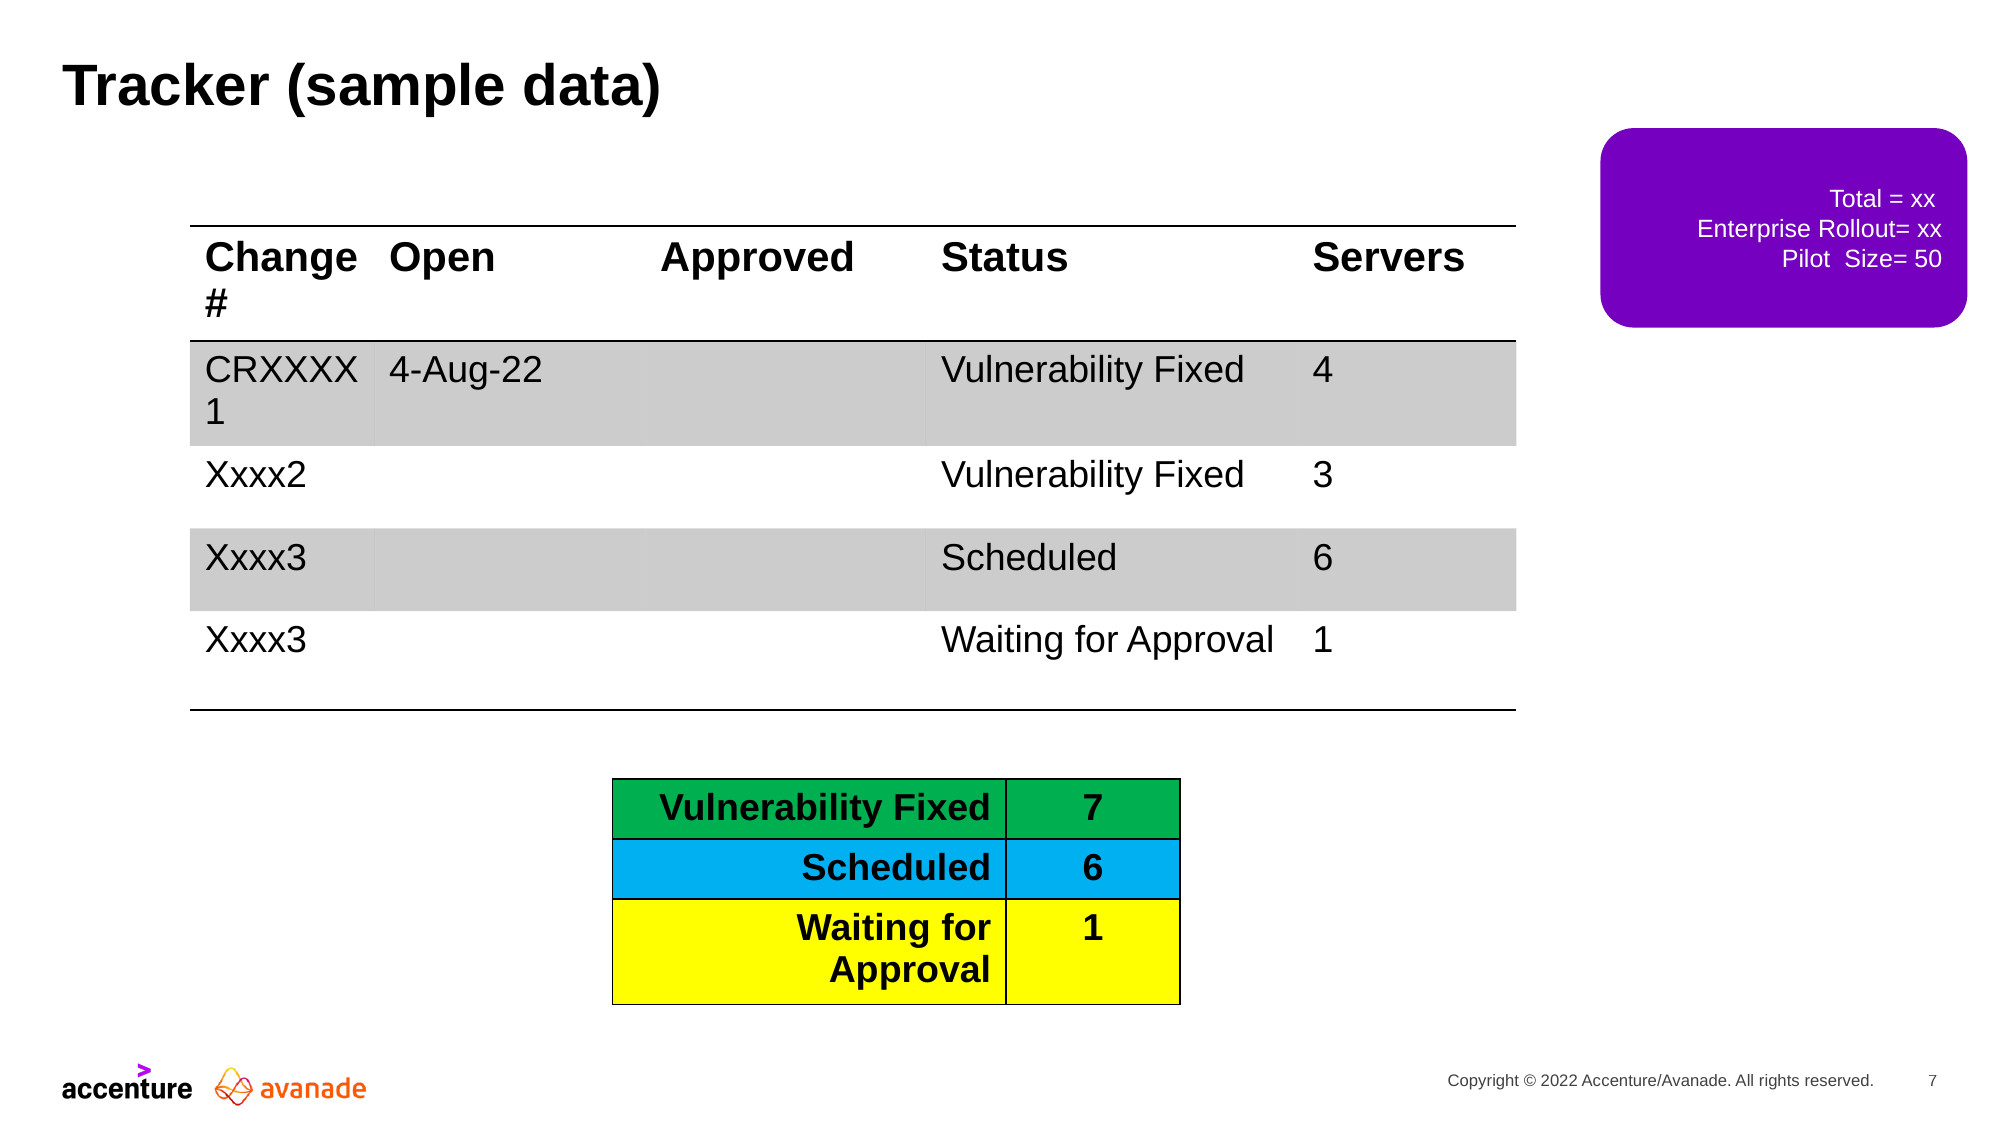

Build remediation artefacts
Roll out Plan
# Tracker (sample data)
Total = xx
Enterprise Rollout= xx
Pilot  Size= 50
| Change# | Open | Approved | Status | Servers |
| --- | --- | --- | --- | --- |
| CRXXXX1 | 4-Aug-22 |  | Vulnerability Fixed | 4 |
| Xxxx2 |  |  | Vulnerability Fixed | 3 |
| Xxxx3 |  |  | Scheduled | 6 |
| Xxxx3 |  |  | Waiting for Approval | 1 |
| Vulnerability Fixed | 7 |
| --- | --- |
| Scheduled | 6 |
| Waiting for Approval | 1 |